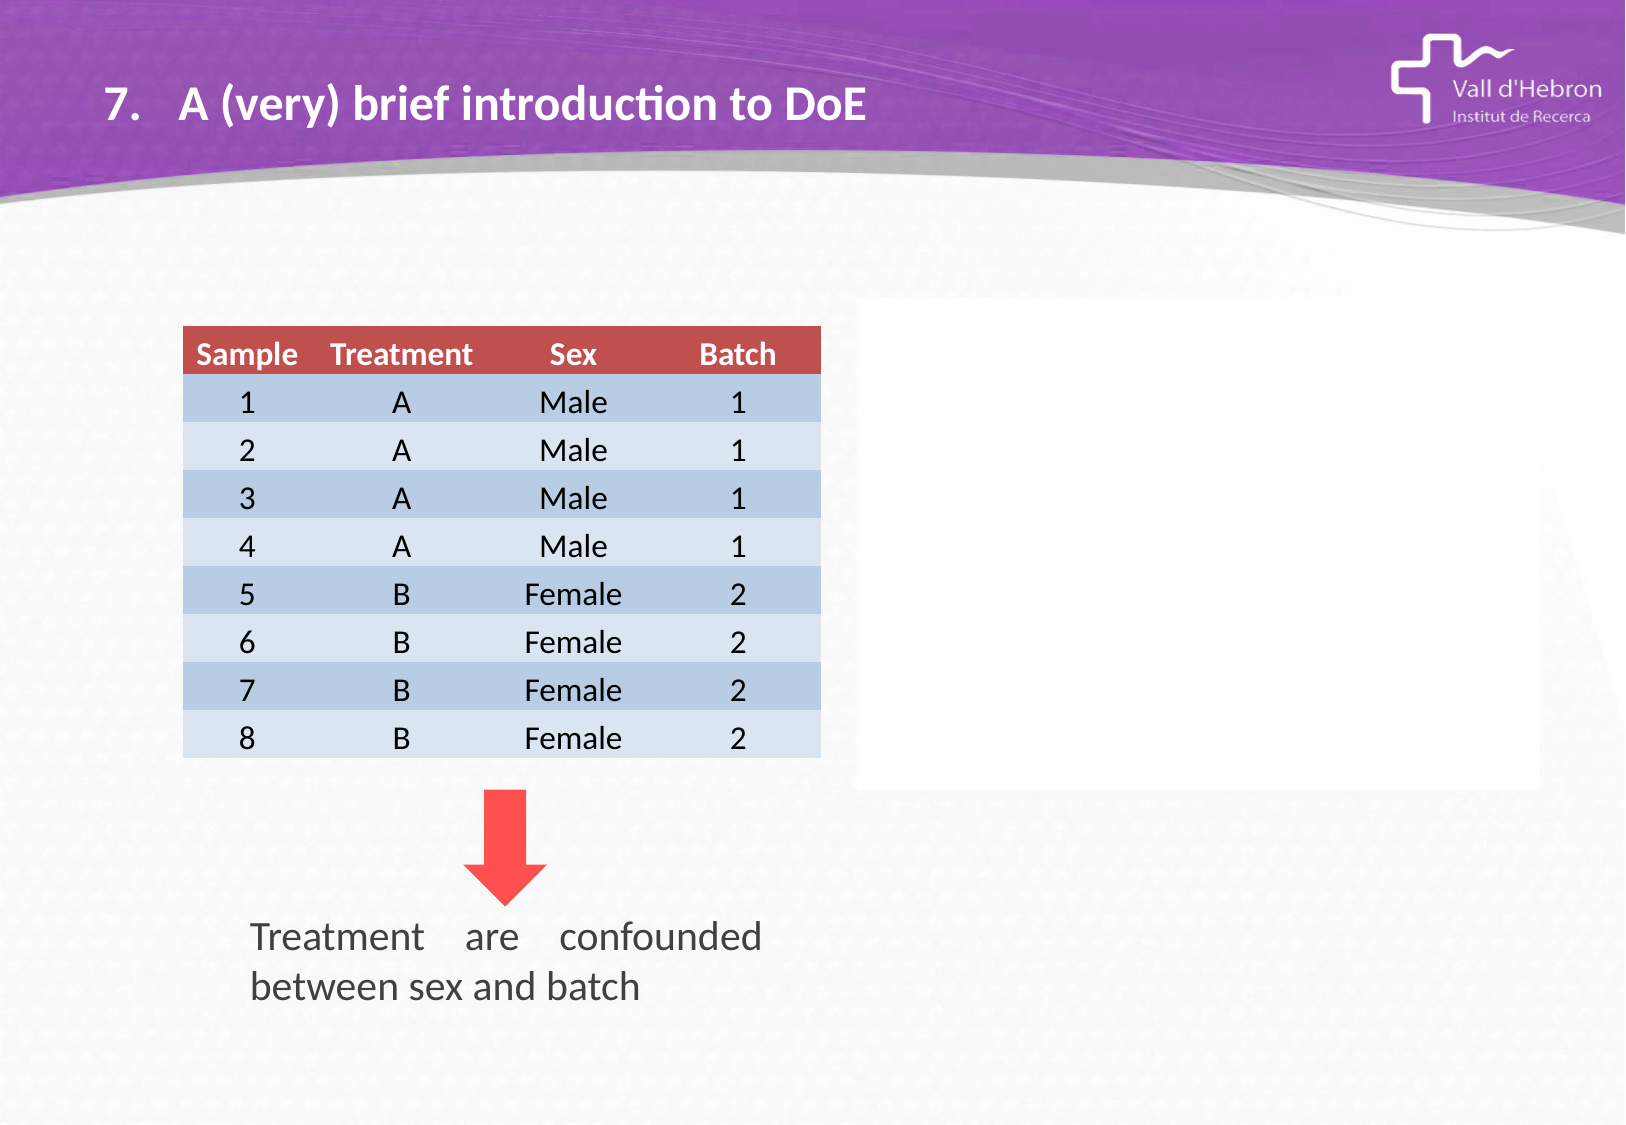

A (very) brief introduction to DoE

| Sample | Treatment | Sex | Batch |  | Sample | Treatment | Sex | Batch |
| --- | --- | --- | --- | --- | --- | --- | --- | --- |
| 1 | A | Male | 1 |  | 1 | A | Male | 1 |
| 2 | A | Male | 1 |  | 2 | A | Female | 2 |
| 3 | A | Male | 1 |  | 3 | A | Male | 2 |
| 4 | A | Male | 1 |  | 4 | A | Female | 1 |
| 5 | B | Female | 2 |  | 5 | B | Male | 1 |
| 6 | B | Female | 2 |  | 6 | B | Female | 2 |
| 7 | B | Female | 2 |  | 7 | B | Male | 2 |
| 8 | B | Female | 2 |  | 8 | B | Female | 1 |

Treatment are confounded between sex and batch